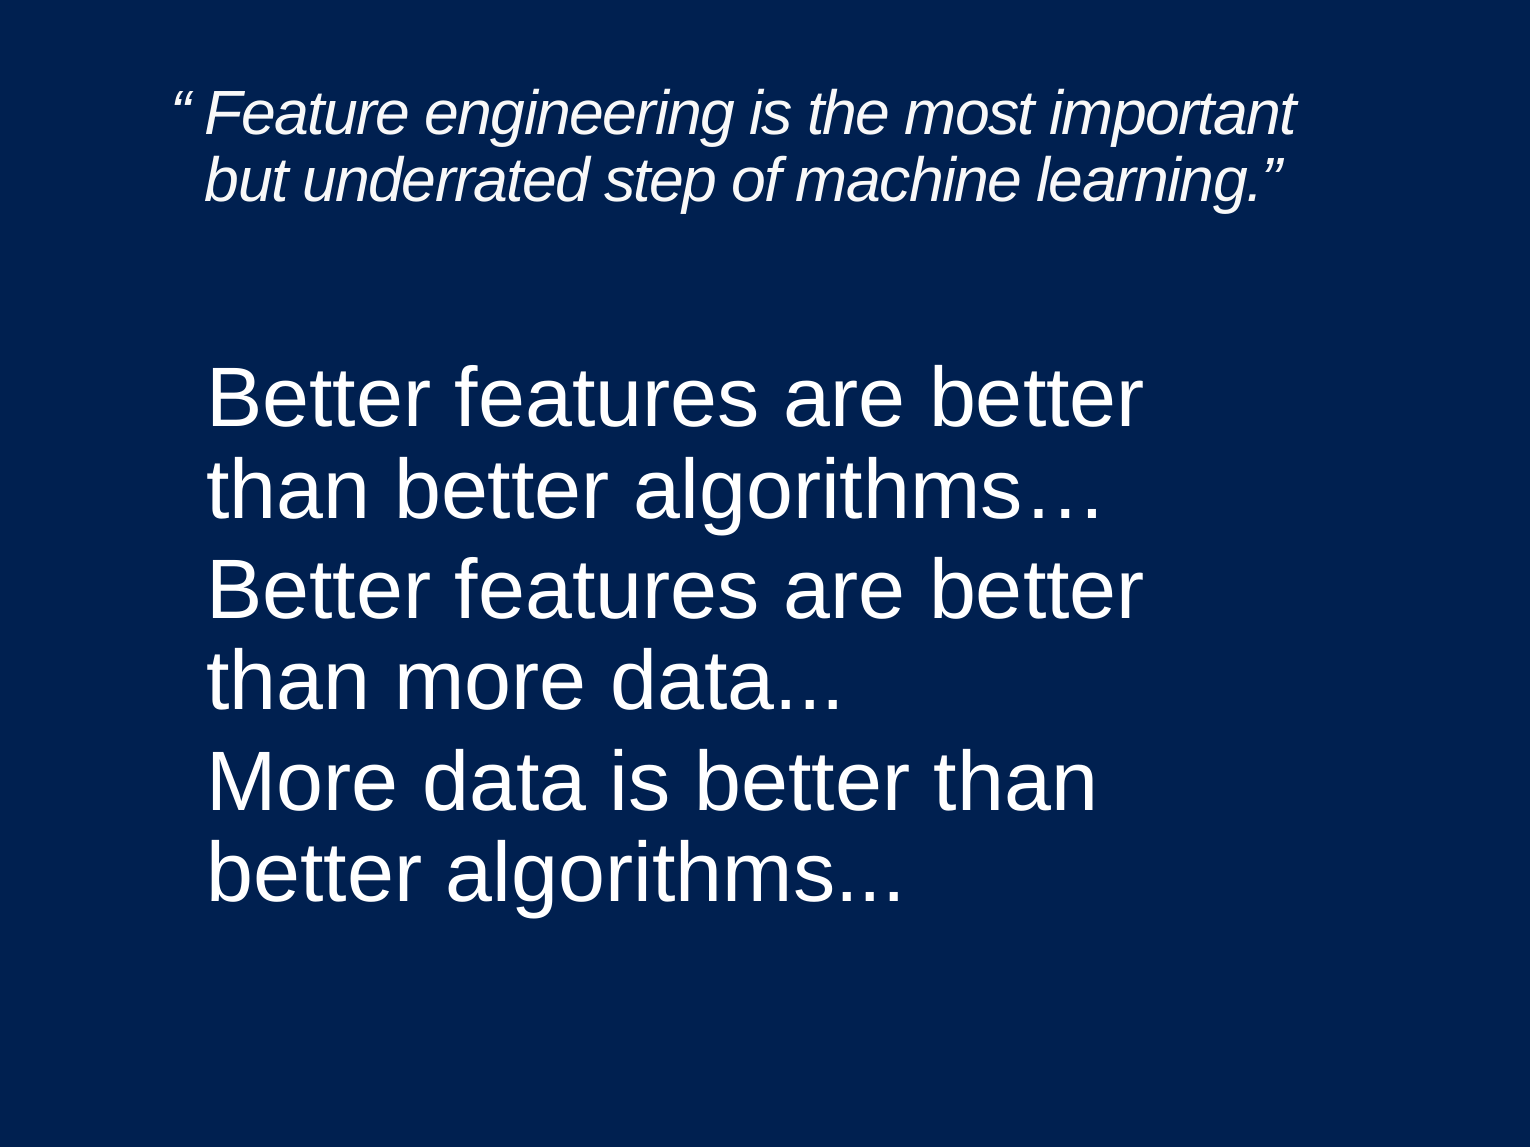

# “	Feature engineering is the most important but underrated step of machine learning.”
Better features are better than better algorithms…
Better features are better than more data...
More data is better than better algorithms...